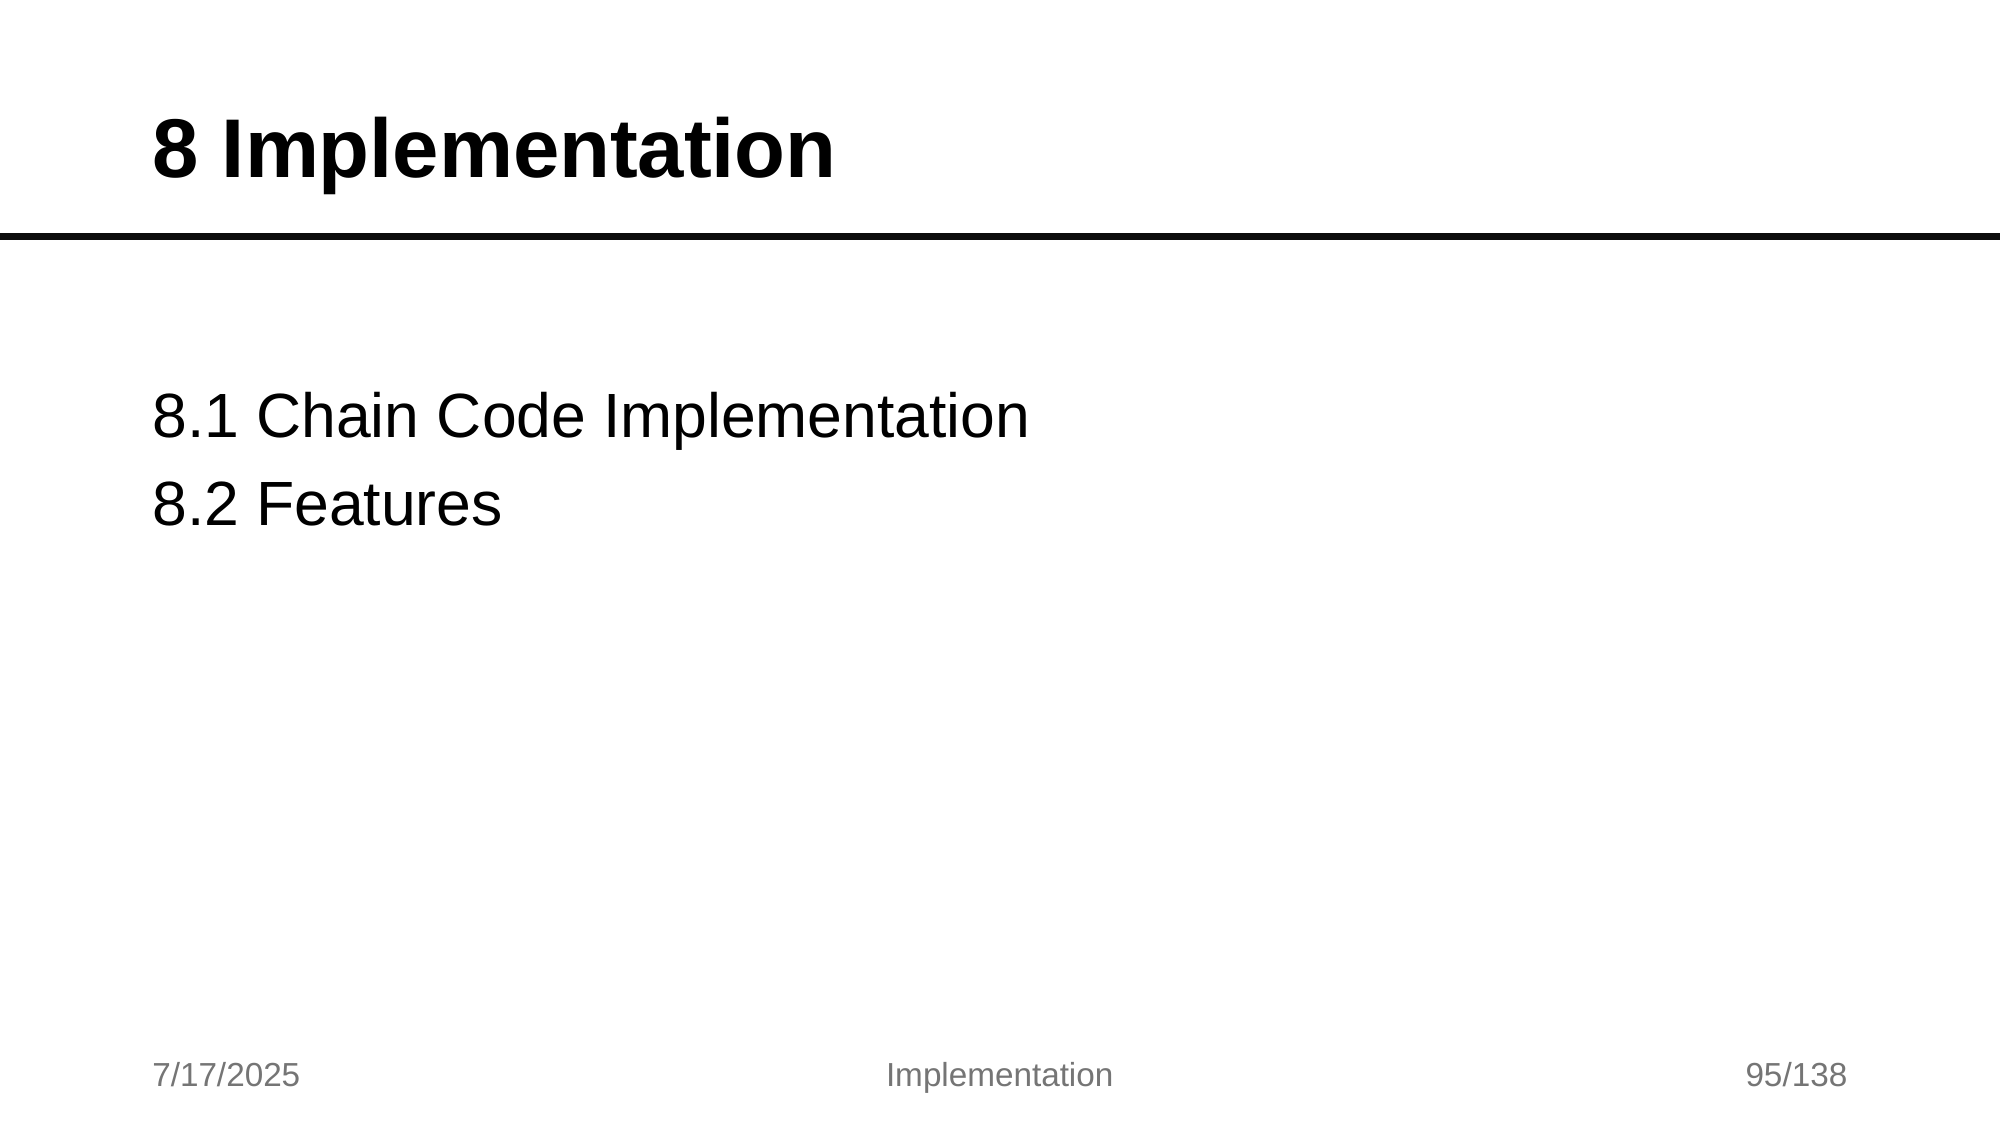

# 8 Implementation

8.1 Chain Code Implementation
8.2 Features
7/17/2025
Implementation
95/138